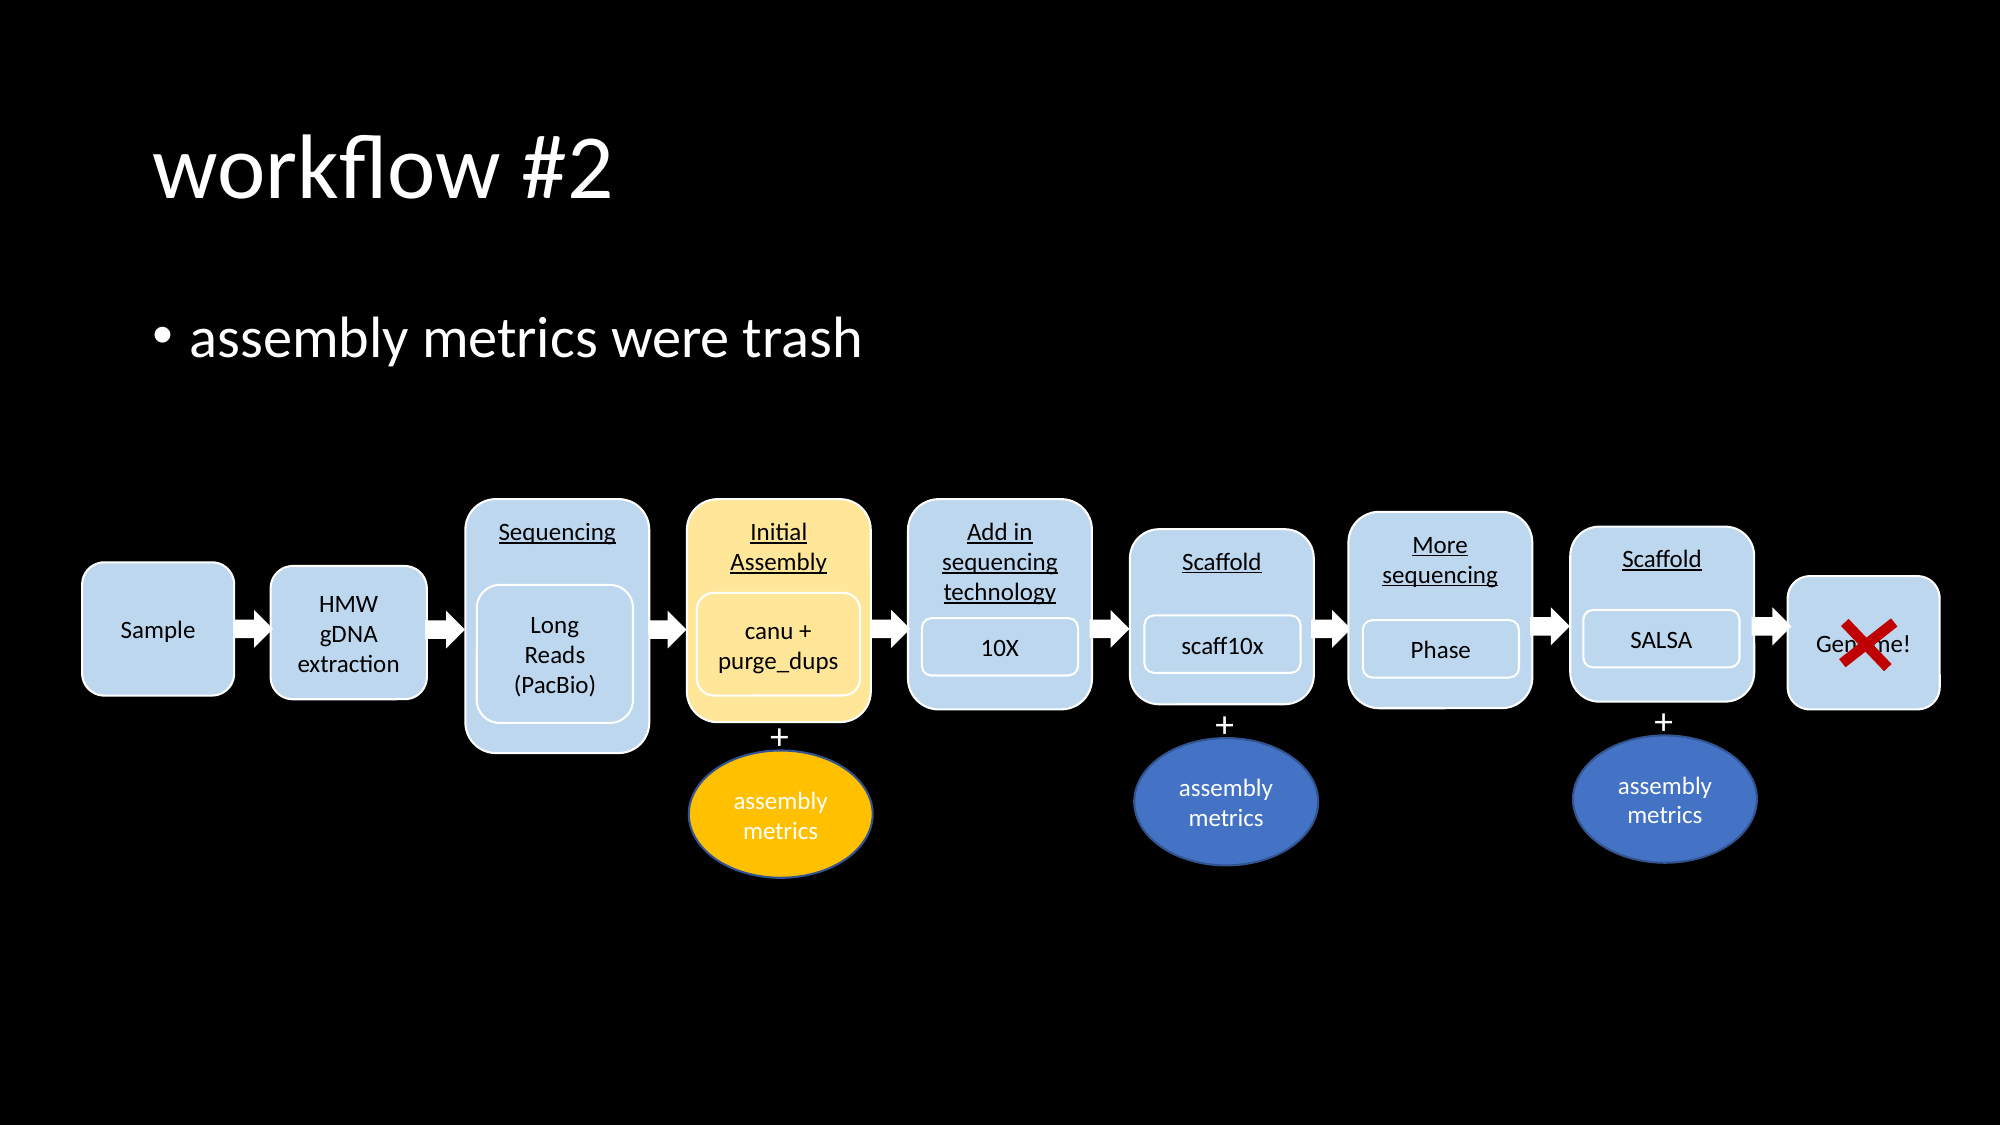

# workflow #2
assembly metrics were trash
Sequencing

Initial Assembly

Add in sequencing technology

More sequencing

Scaffold

Scaffold

Sample
HMW gDNA extraction
Genome!
Long Reads
(PacBio)
canu + purge_dups

SALSA

scaff10x
10X
Phase
+
+
+
assembly metrics
assembly metrics
assembly metrics